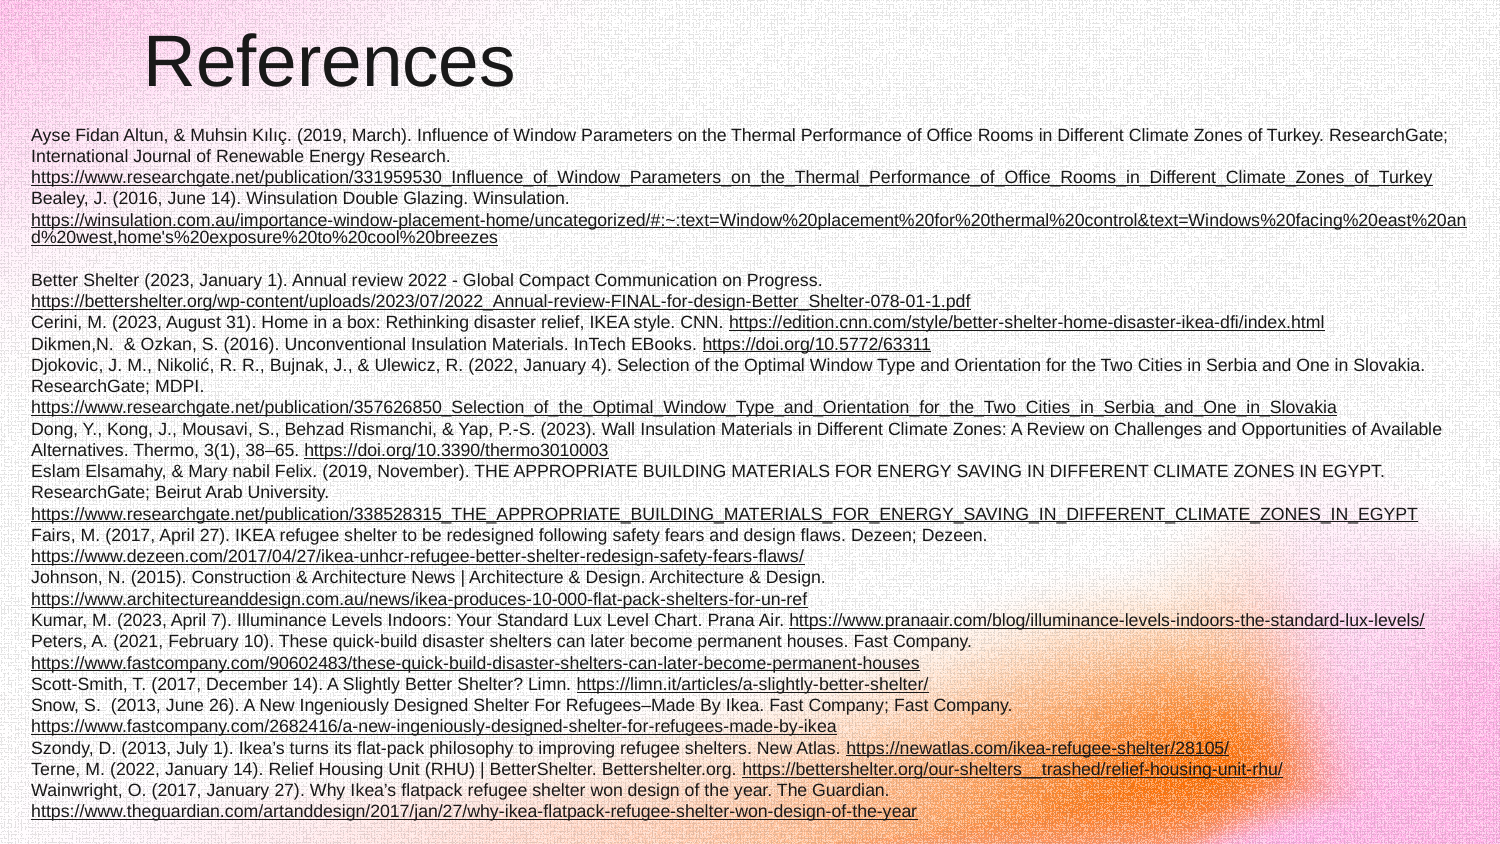

# References
Ayse Fidan Altun, & Muhsin Kılıç. (2019, March). Influence of Window Parameters on the Thermal Performance of Office Rooms in Different Climate Zones of Turkey. ResearchGate; International Journal of Renewable Energy Research. https://www.researchgate.net/publication/331959530_Influence_of_Window_Parameters_on_the_Thermal_Performance_of_Office_Rooms_in_Different_Climate_Zones_of_Turkey
Bealey, J. (2016, June 14). Winsulation Double Glazing. Winsulation. https://winsulation.com.au/importance-window-placement-home/uncategorized/#:~:text=Window%20placement%20for%20thermal%20control&text=Windows%20facing%20east%20and%20west,home's%20exposure%20to%20cool%20breezes
Better Shelter (2023, January 1). Annual review 2022 - Global Compact Communication on Progress. https://bettershelter.org/wp-content/uploads/2023/07/2022_Annual-review-FINAL-for-design-Better_Shelter-078-01-1.pdf
Cerini, M. (2023, August 31). Home in a box: Rethinking disaster relief, IKEA style. CNN. https://edition.cnn.com/style/better-shelter-home-disaster-ikea-dfi/index.html
Dikmen,N.  & Ozkan, S. (2016). Unconventional Insulation Materials. InTech EBooks. https://doi.org/10.5772/63311
Djokovic, J. M., Nikolić, R. R., Bujnak, J., & Ulewicz, R. (2022, January 4). Selection of the Optimal Window Type and Orientation for the Two Cities in Serbia and One in Slovakia. ResearchGate; MDPI. https://www.researchgate.net/publication/357626850_Selection_of_the_Optimal_Window_Type_and_Orientation_for_the_Two_Cities_in_Serbia_and_One_in_Slovakia
Dong, Y., Kong, J., Mousavi, S., Behzad Rismanchi, & Yap, P.-S. (2023). Wall Insulation Materials in Different Climate Zones: A Review on Challenges and Opportunities of Available Alternatives. Thermo, 3(1), 38–65. https://doi.org/10.3390/thermo3010003
Eslam Elsamahy, & Mary nabil Felix. (2019, November). THE APPROPRIATE BUILDING MATERIALS FOR ENERGY SAVING IN DIFFERENT CLIMATE ZONES IN EGYPT. ResearchGate; Beirut Arab University. https://www.researchgate.net/publication/338528315_THE_APPROPRIATE_BUILDING_MATERIALS_FOR_ENERGY_SAVING_IN_DIFFERENT_CLIMATE_ZONES_IN_EGYPT
Fairs, M. (2017, April 27). IKEA refugee shelter to be redesigned following safety fears and design flaws. Dezeen; Dezeen. https://www.dezeen.com/2017/04/27/ikea-unhcr-refugee-better-shelter-redesign-safety-fears-flaws/
Johnson, N. (2015). Construction & Architecture News | Architecture & Design. Architecture & Design. https://www.architectureanddesign.com.au/news/ikea-produces-10-000-flat-pack-shelters-for-un-ref
Kumar, M. (2023, April 7). Illuminance Levels Indoors: Your Standard Lux Level Chart‍. Prana Air. https://www.pranaair.com/blog/illuminance-levels-indoors-the-standard-lux-levels/
Peters, A. (2021, February 10). These quick-build disaster shelters can later become permanent houses. Fast Company. https://www.fastcompany.com/90602483/these-quick-build-disaster-shelters-can-later-become-permanent-houses
Scott-Smith, T. (2017, December 14). A Slightly Better Shelter? Limn. https://limn.it/articles/a-slightly-better-shelter/
Snow, S.  (2013, June 26). A New Ingeniously Designed Shelter For Refugees–Made By Ikea. Fast Company; Fast Company. https://www.fastcompany.com/2682416/a-new-ingeniously-designed-shelter-for-refugees-made-by-ikea
Szondy, D. (2013, July 1). Ikea’s turns its flat-pack philosophy to improving refugee shelters. New Atlas. https://newatlas.com/ikea-refugee-shelter/28105/
Terne, M. (2022, January 14). Relief Housing Unit (RHU) | BetterShelter. Bettershelter.org. https://bettershelter.org/our-shelters__trashed/relief-housing-unit-rhu/
Wainwright, O. (2017, January 27). Why Ikea’s flatpack refugee shelter won design of the year. The Guardian. https://www.theguardian.com/artanddesign/2017/jan/27/why-ikea-flatpack-refugee-shelter-won-design-of-the-year